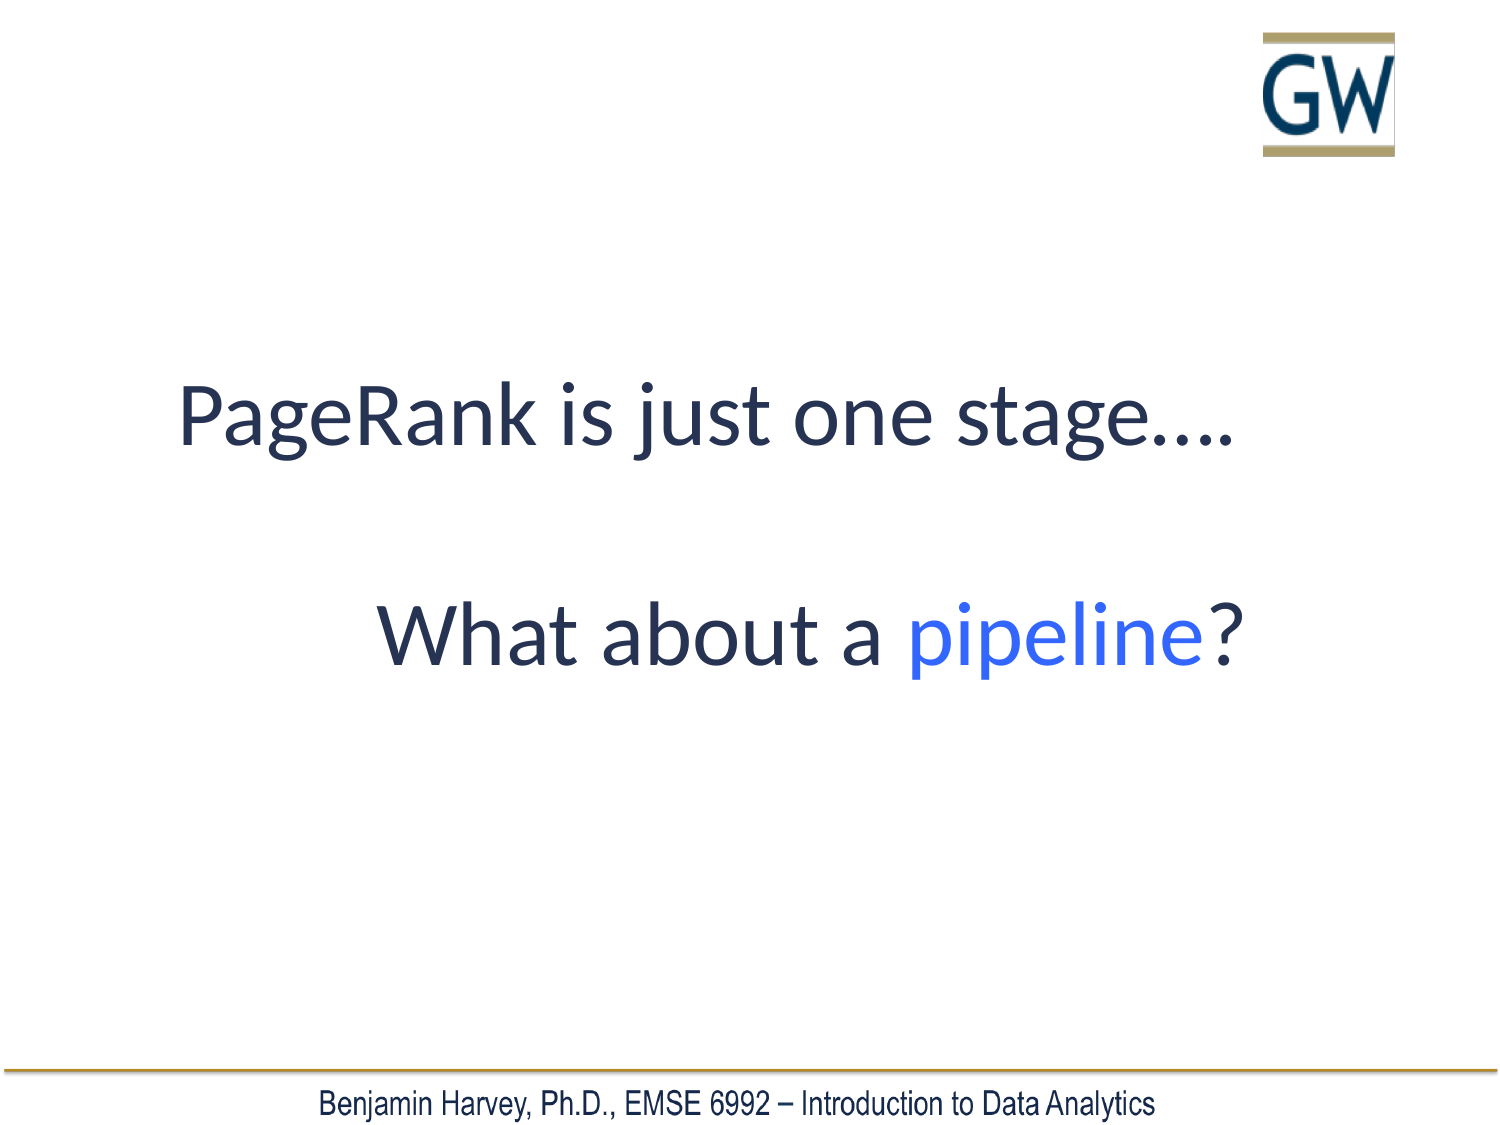

# PageRank is just one stage…. What about a pipeline?